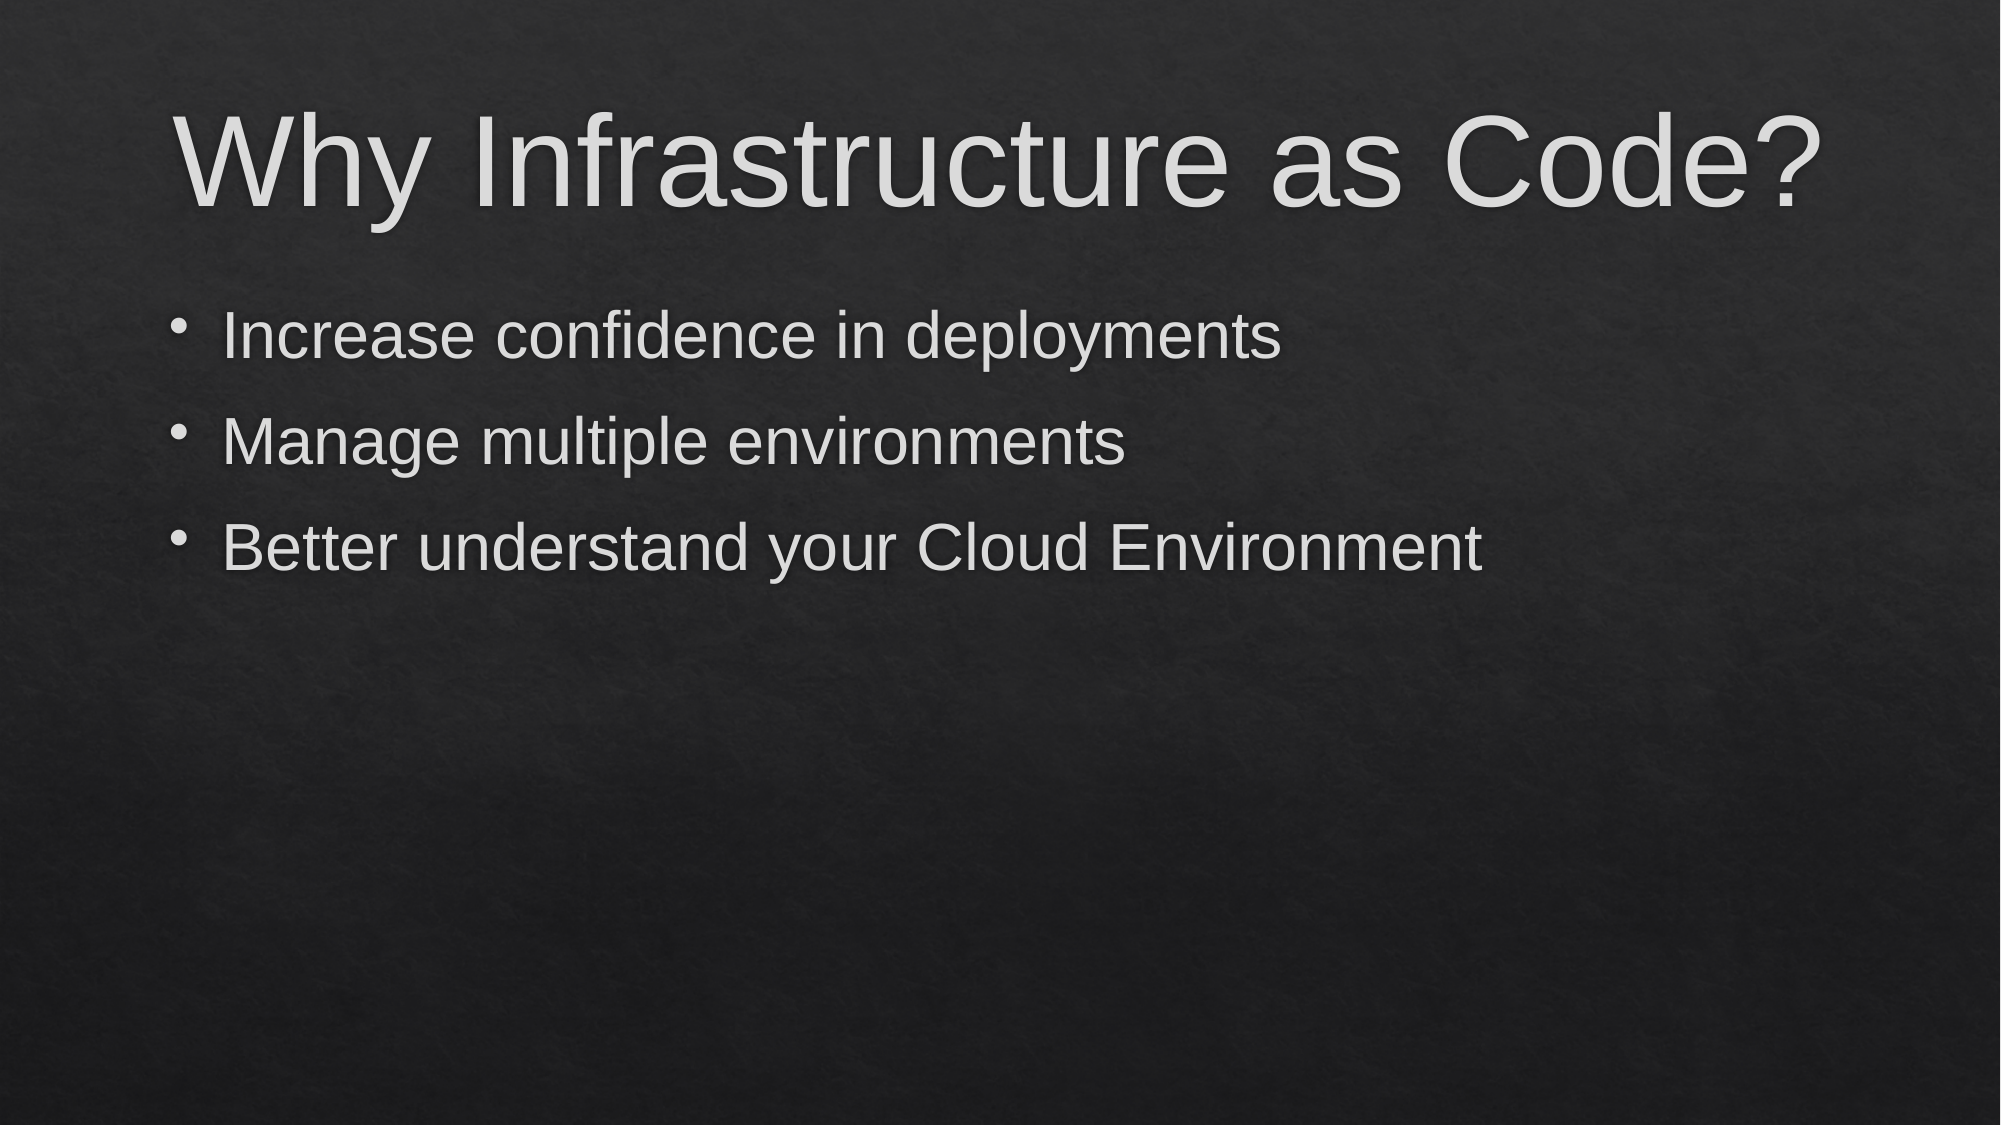

# Why Infrastructure as Code?
Increase confidence in deployments
Manage multiple environments
Better understand your Cloud Environment